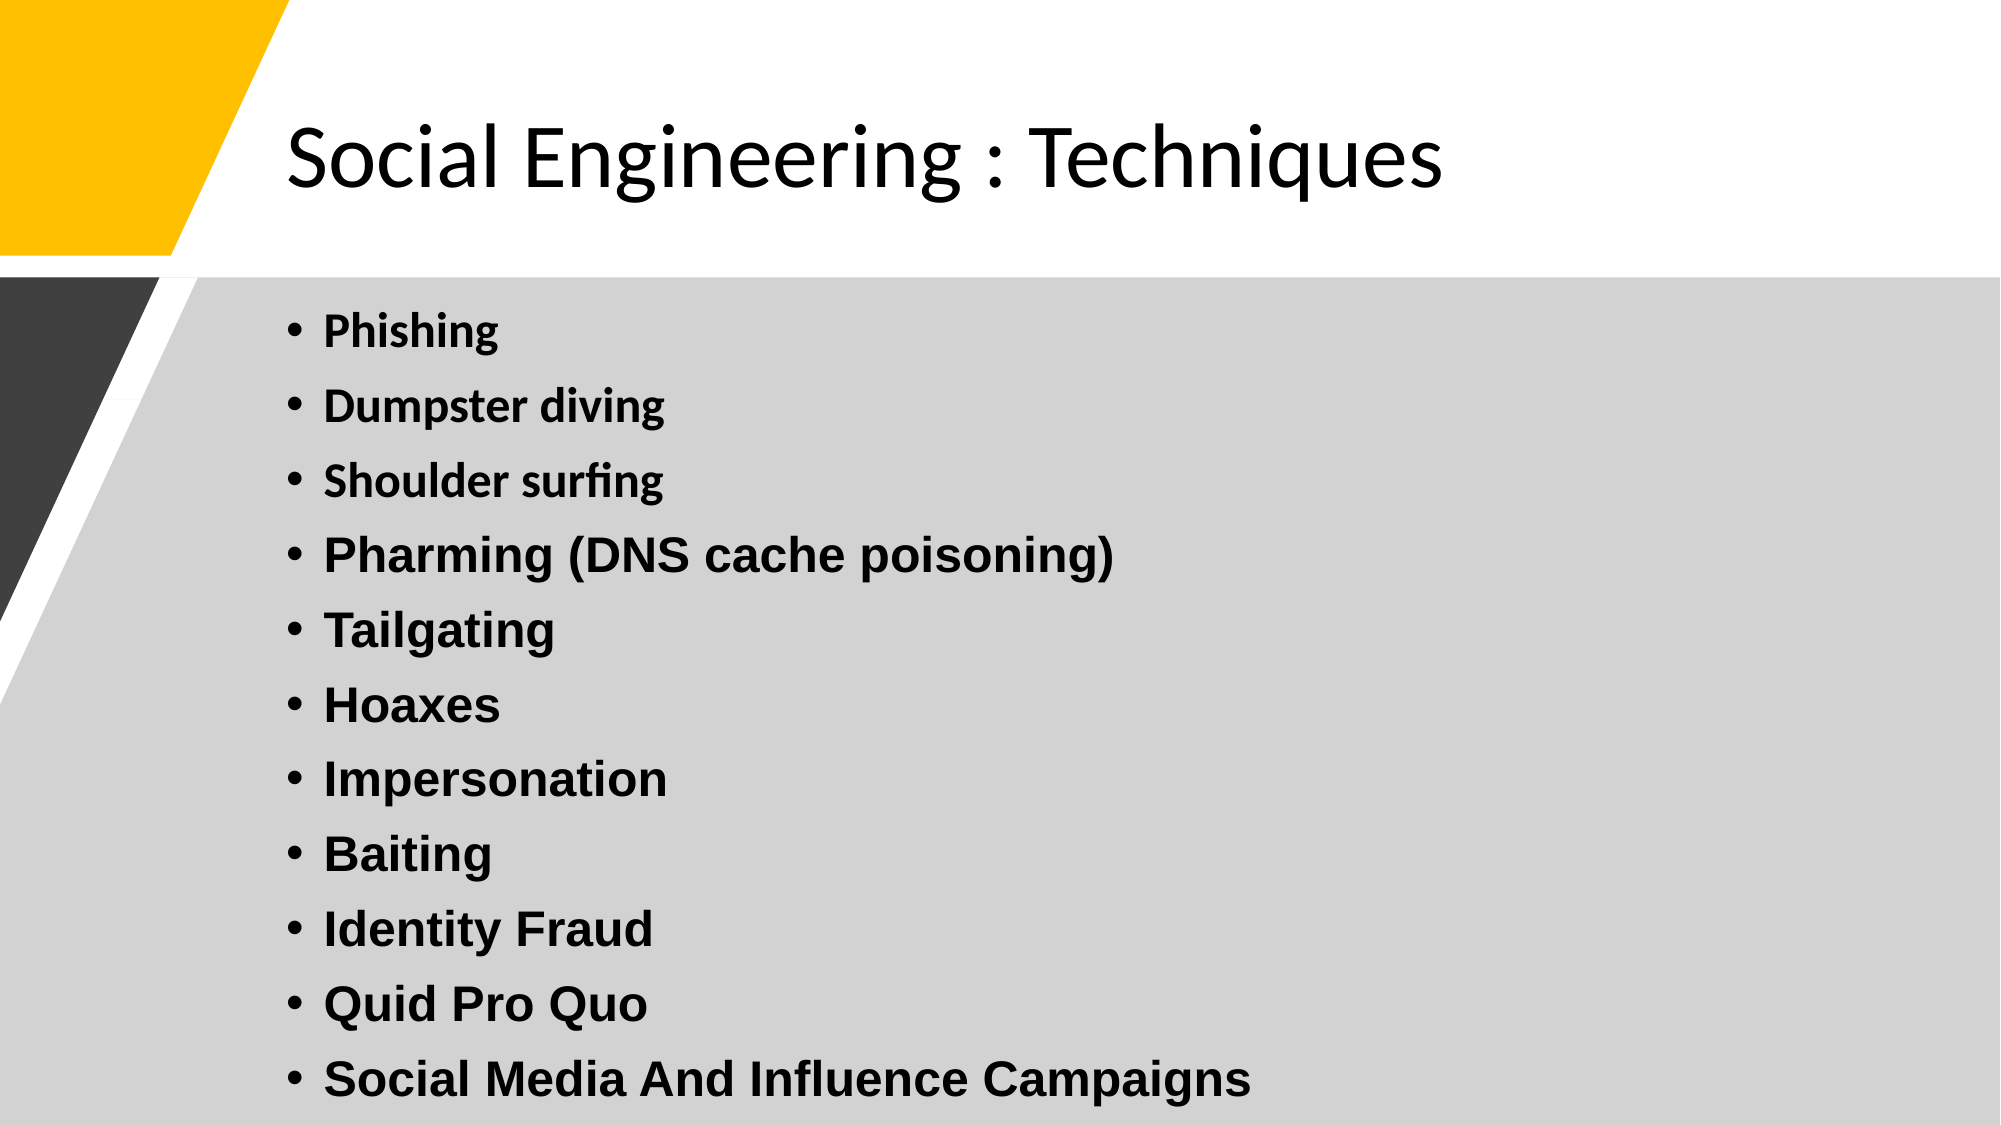

# Social Engineering : Techniques

Phishing
Dumpster diving
Shoulder surfing
Pharming (DNS cache poisoning)
Tailgating
Hoaxes
Impersonation
Baiting
Identity Fraud
Quid Pro Quo
Social Media And Influence Campaigns